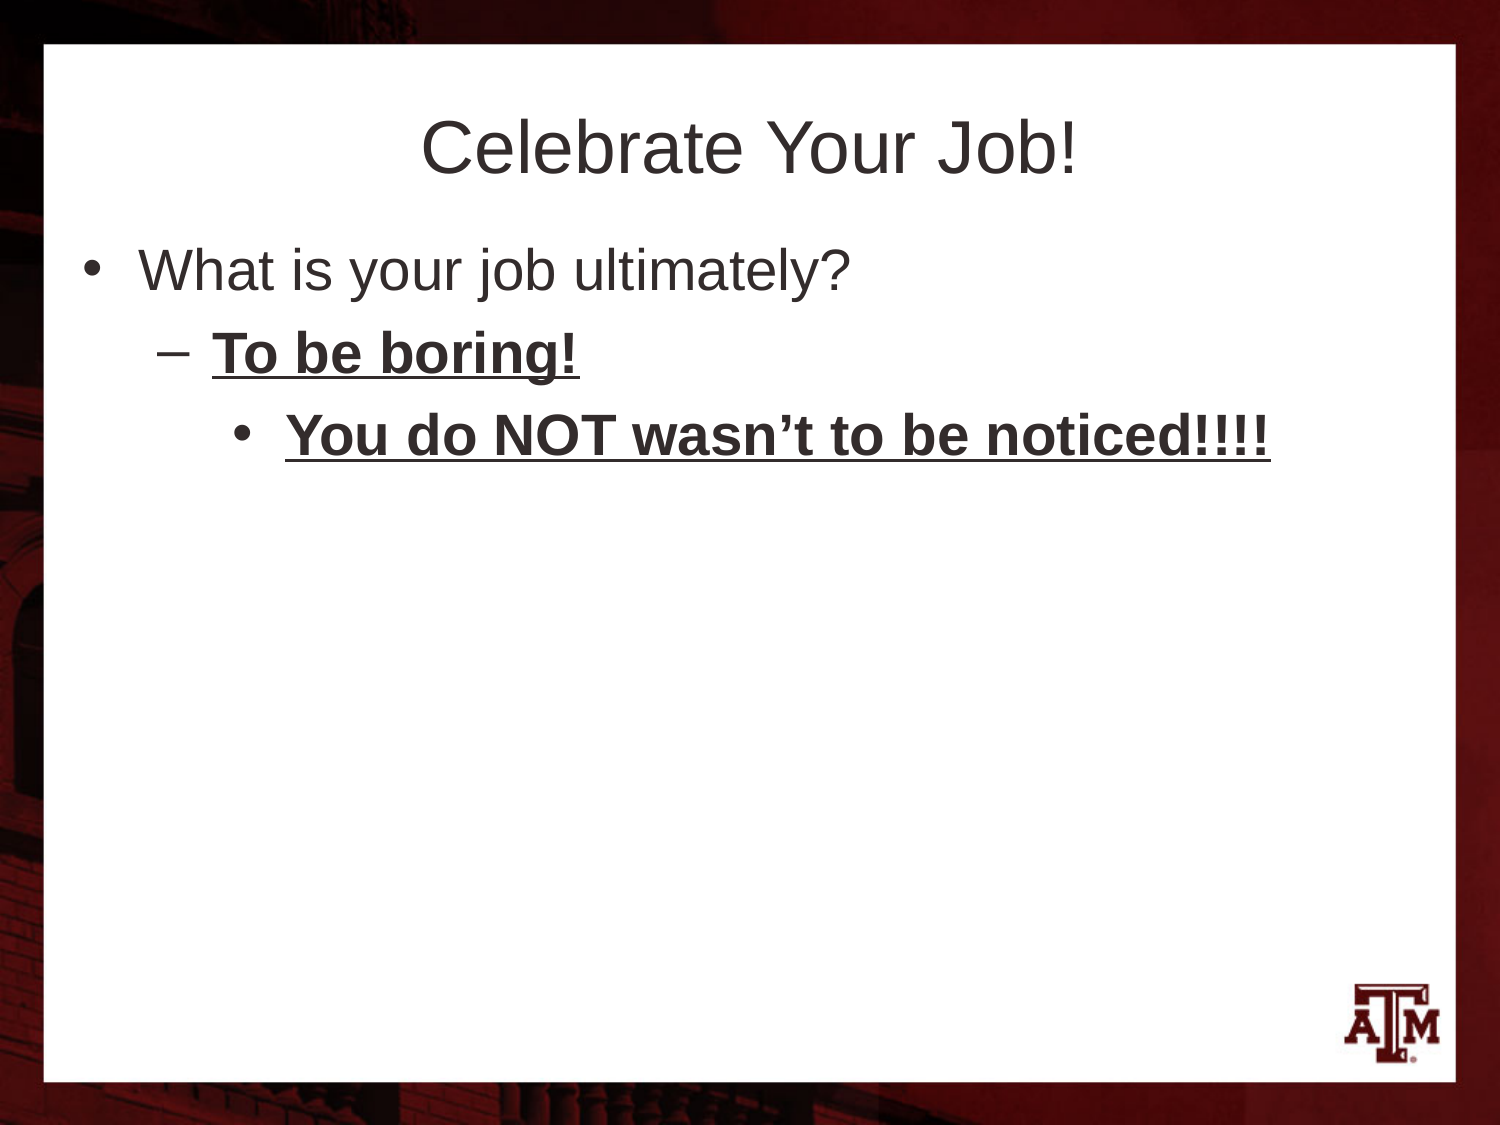

# Celebrate Your Job!
What is your job ultimately?
To be boring!
You do NOT wasn’t to be noticed!!!!